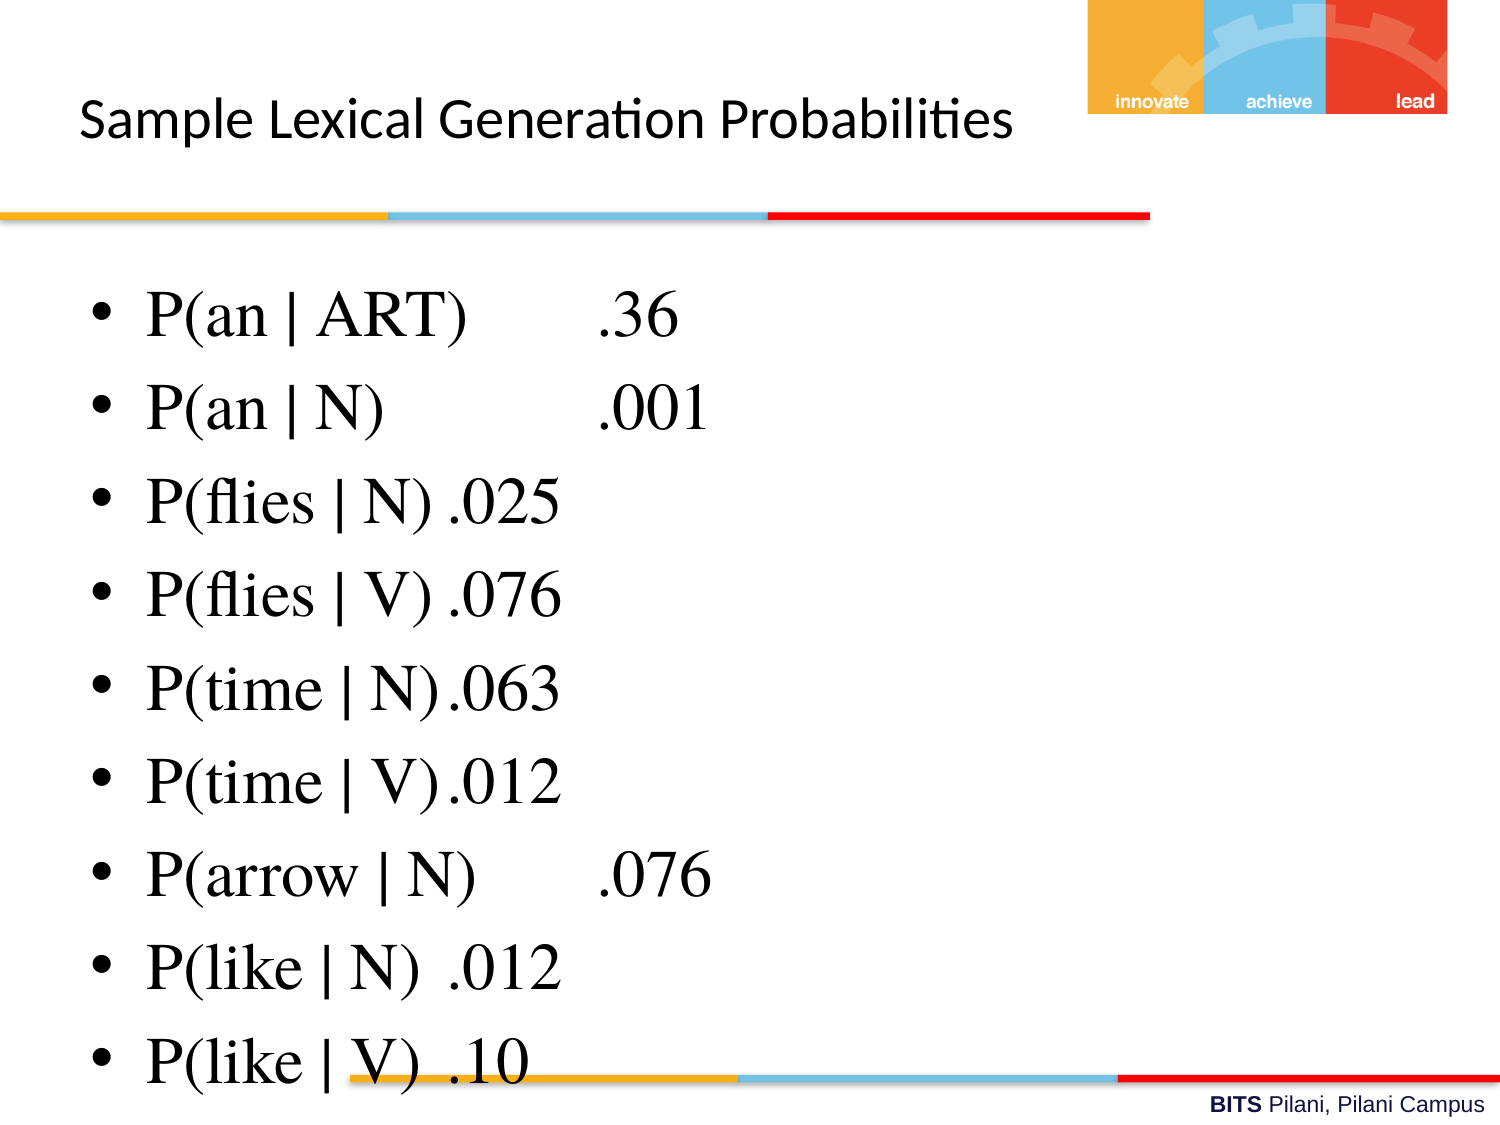

# Sample Lexical Generation Probabilities
P(an | ART)	.36
P(an | N)		.001
P(flies | N)	.025
P(flies | V)	.076
P(time | N)	.063
P(time | V)	.012
P(arrow | N)	.076
P(like | N)	.012
P(like | V)	.10
P(like | P)	.068

Note: the probabilities for a given tag don’t add up to 1, so this table must not be complete. These are just sample values